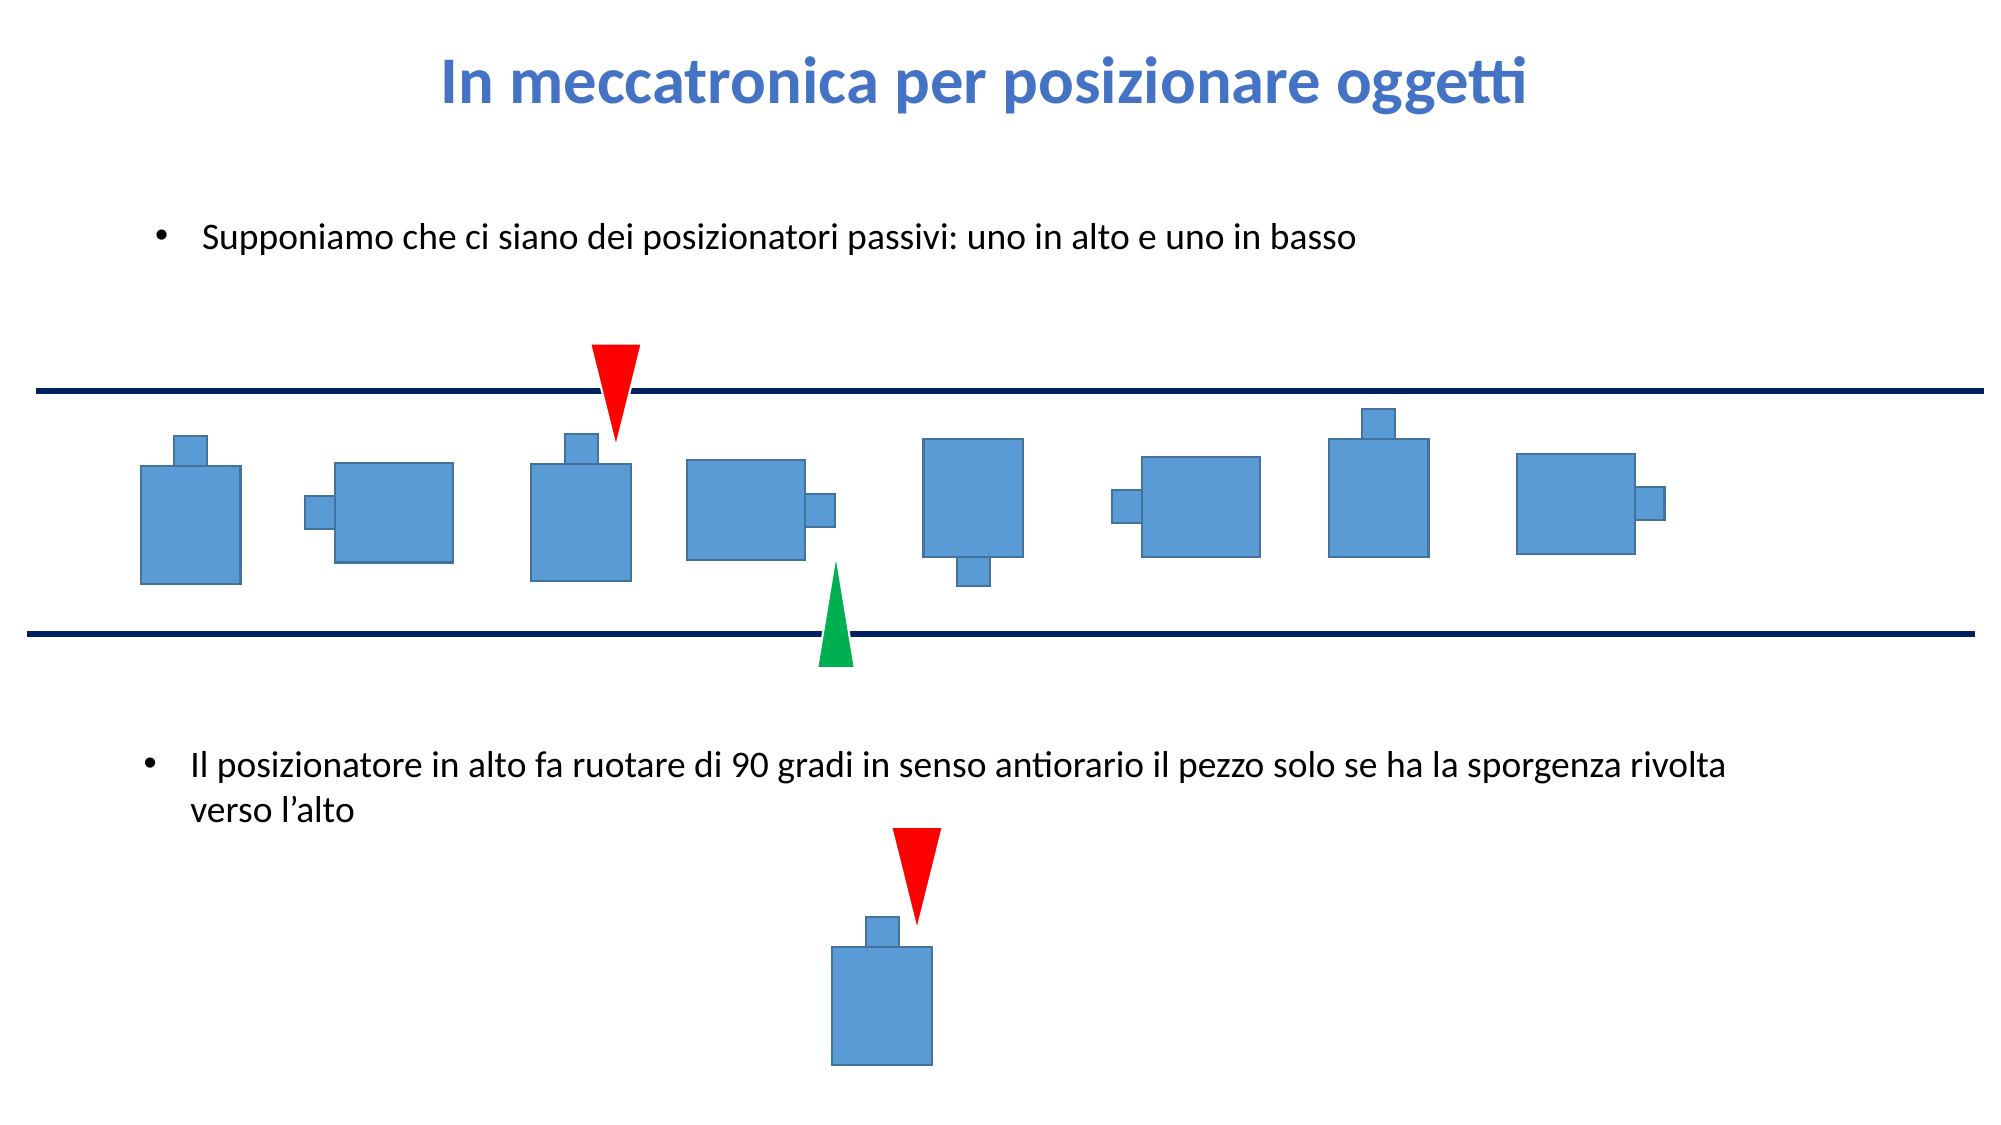

In meccatronica per posizionare oggetti
Supponiamo che ci siano dei posizionatori passivi: uno in alto e uno in basso

Il posizionatore in alto fa ruotare di 90 gradi in senso antiorario il pezzo solo se ha la sporgenza rivolta verso l’alto